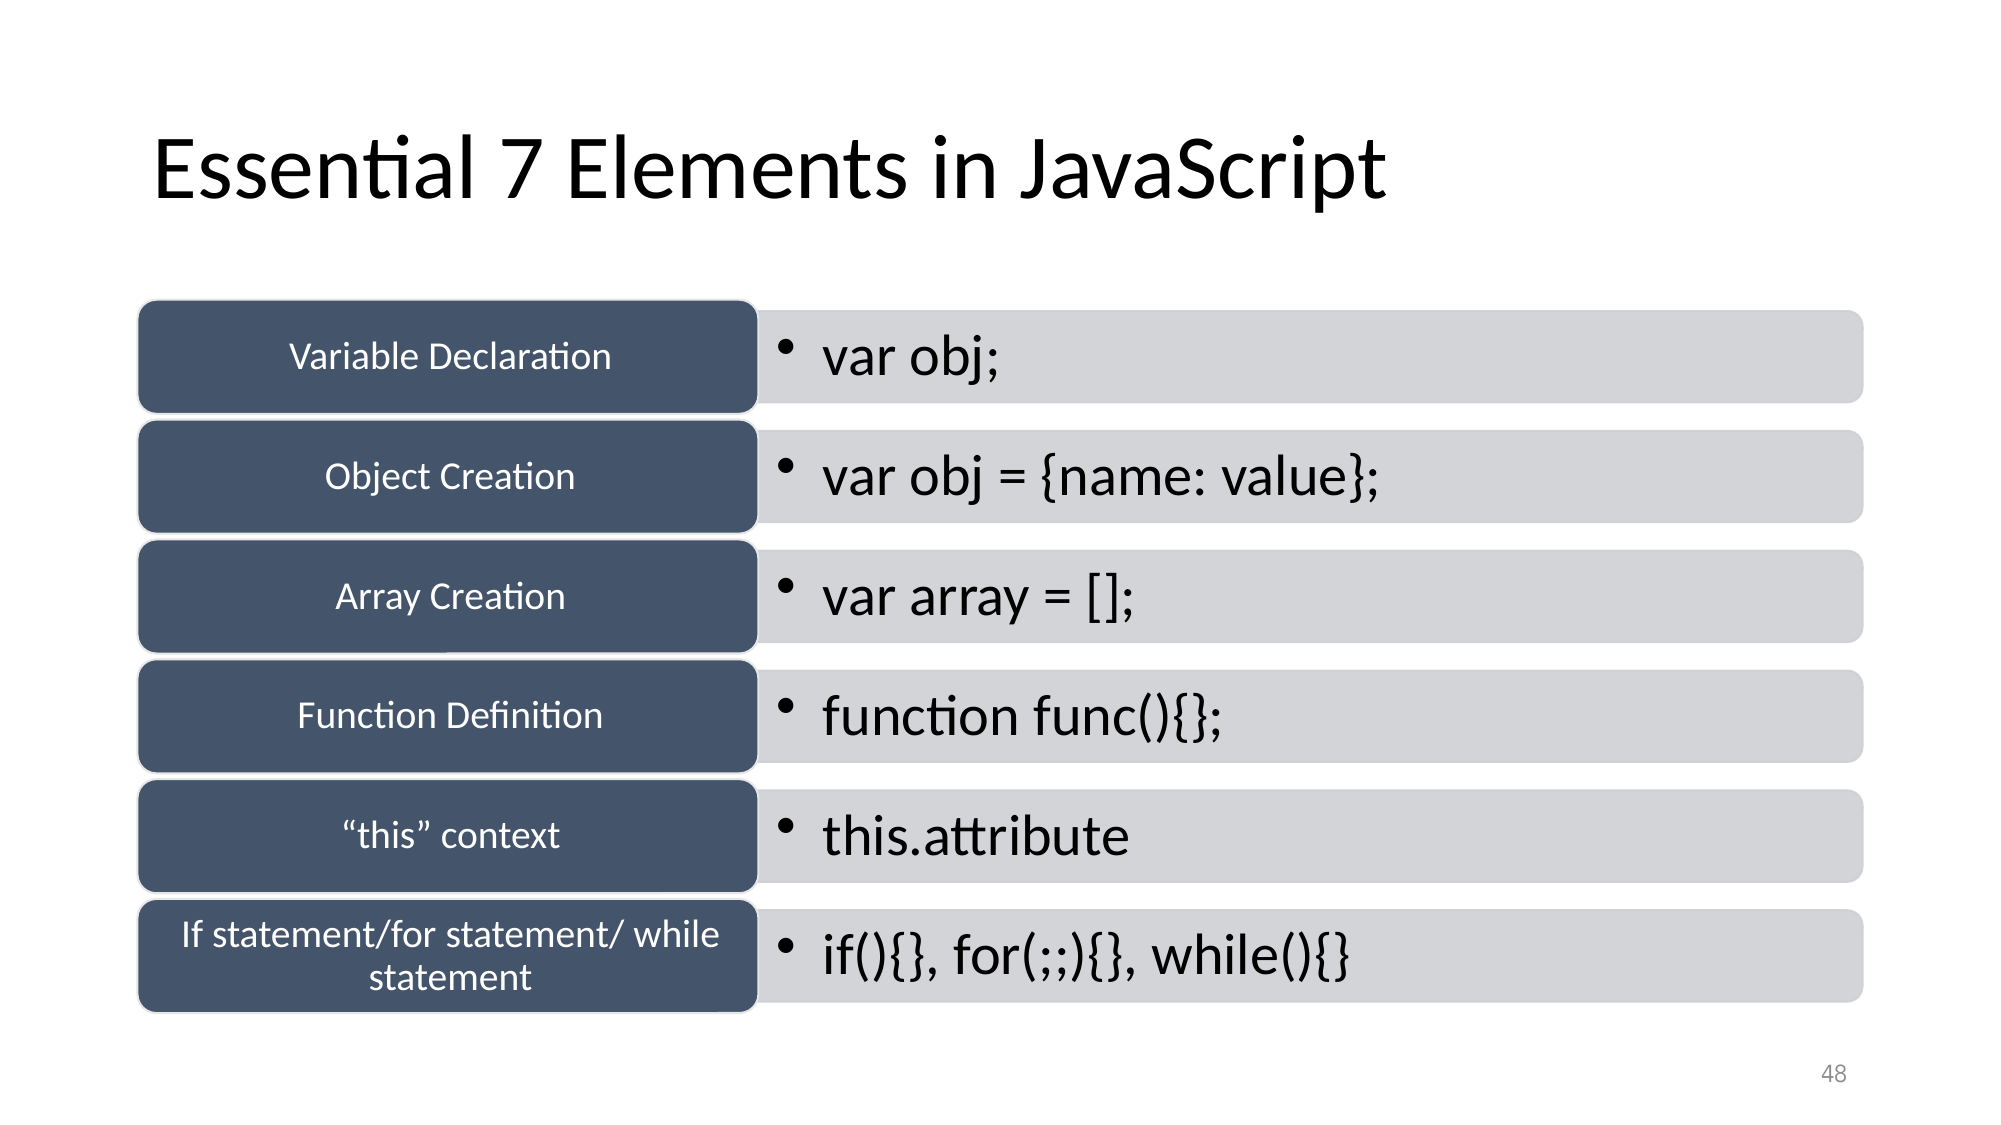

# Essential 7 Elements in JavaScript
var obj;
Variable Declaration
var obj = {name: value};
Object Creation
var array = [];
Array Creation
function func(){};
Function Definition
this.attribute
“this” context
if(){}, for(;;){}, while(){}
If statement/for statement/ while statement
48